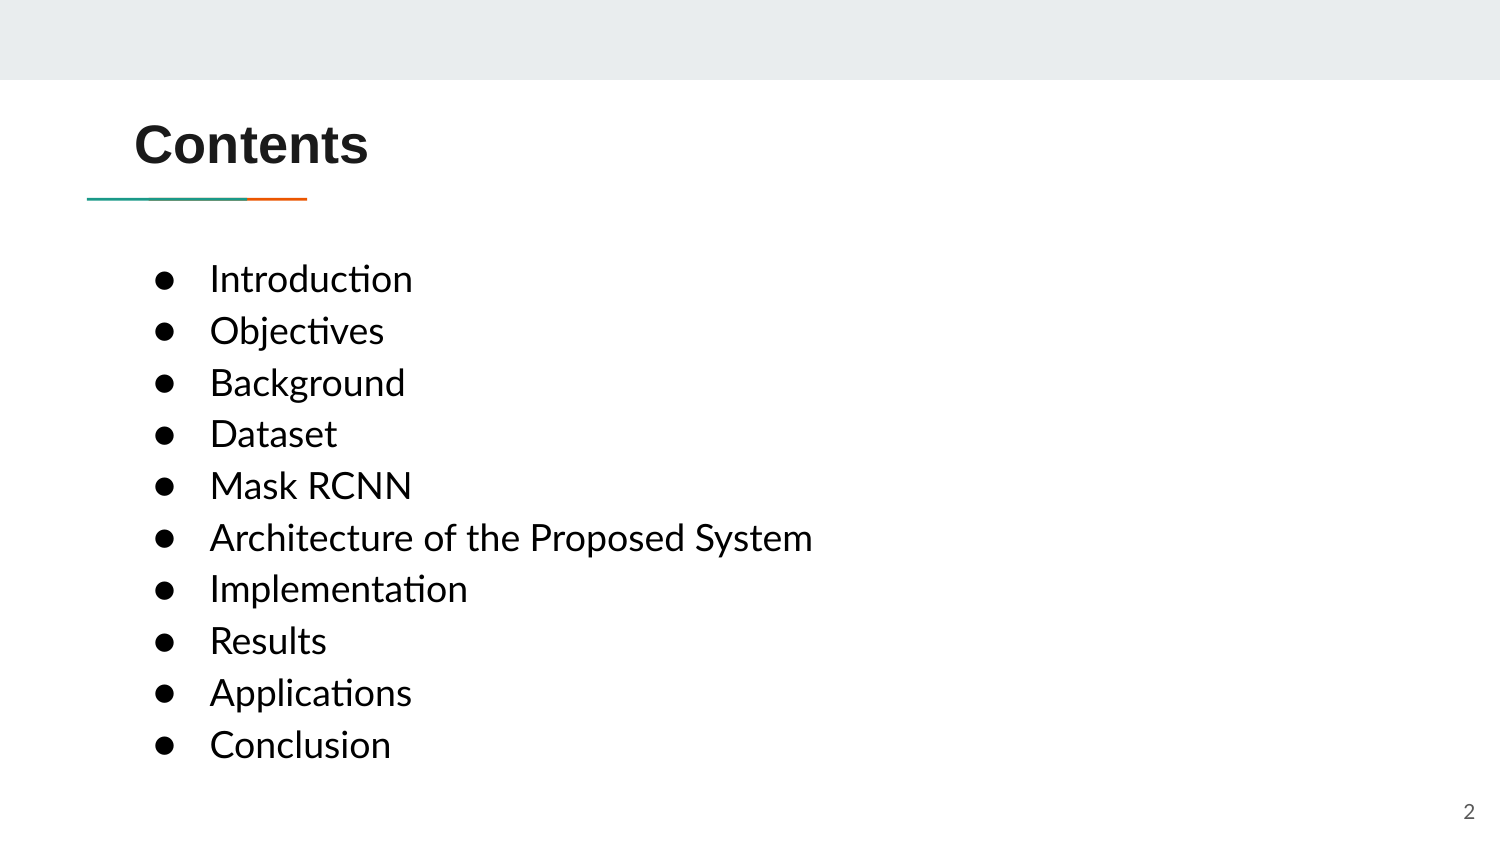

# Contents
Introduction
Objectives
Background
Dataset
Mask RCNN
Architecture of the Proposed System
Implementation
Results
Applications
Conclusion
2